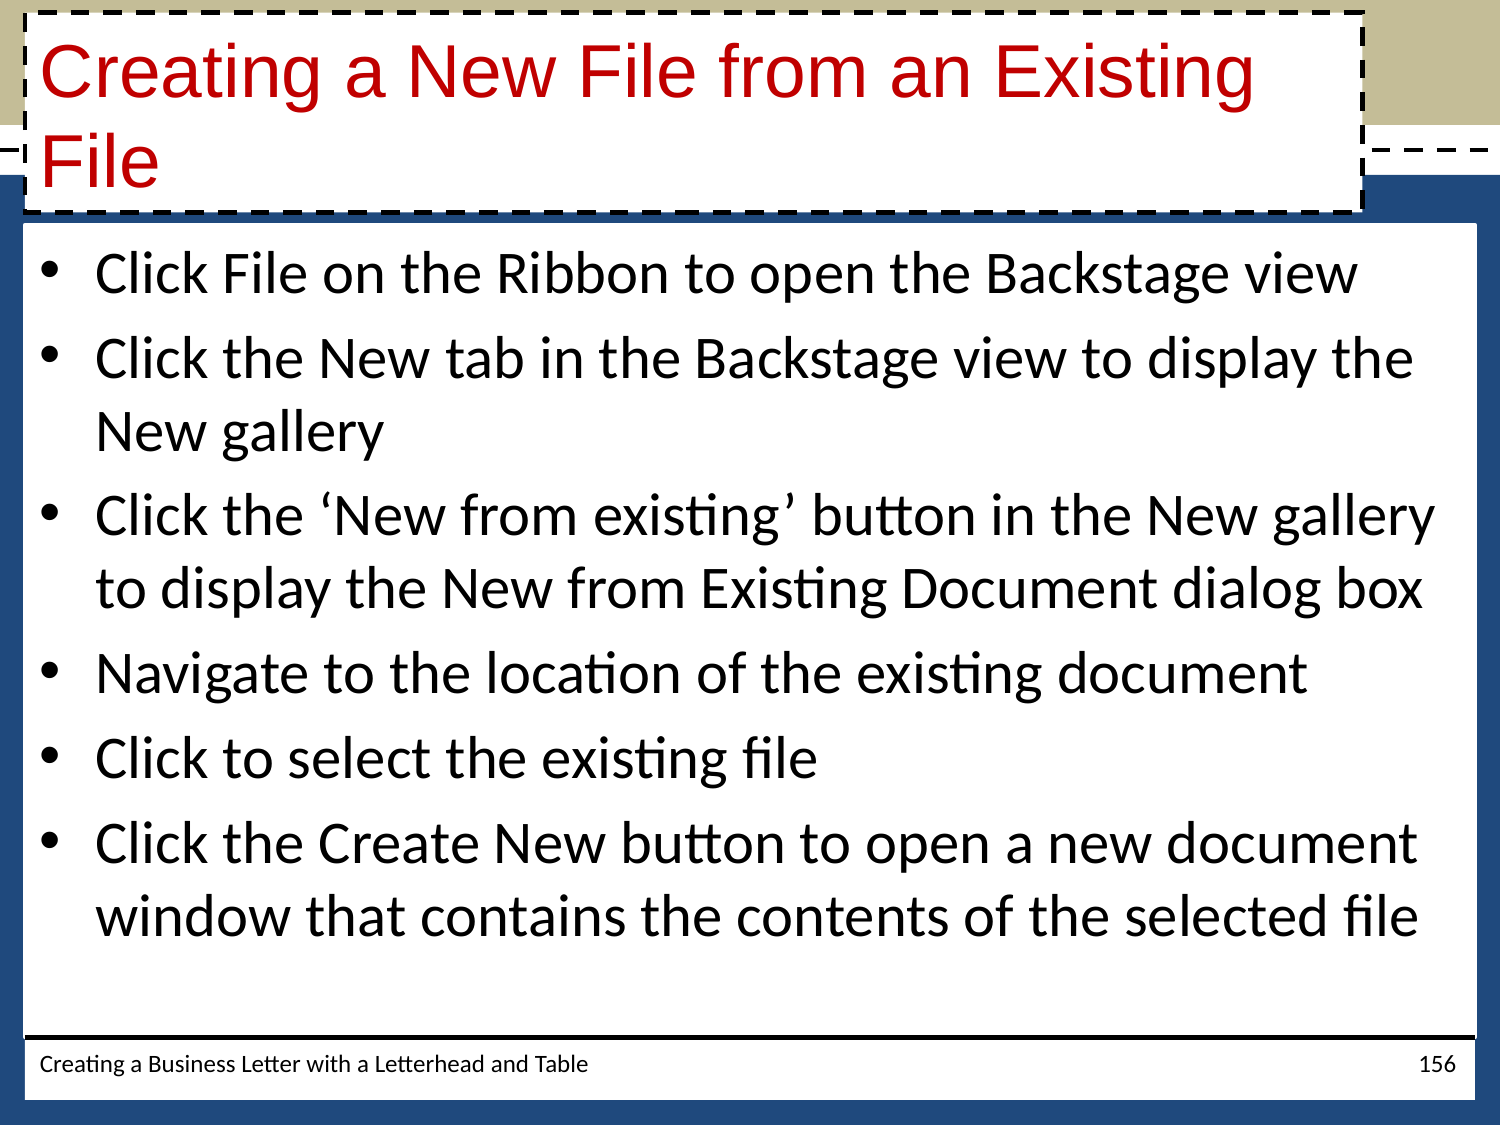

# Creating a New File from an Existing File
Click File on the Ribbon to open the Backstage view
Click the New tab in the Backstage view to display the New gallery
Click the ‘New from existing’ button in the New gallery to display the New from Existing Document dialog box
Navigate to the location of the existing document
Click to select the existing file
Click the Create New button to open a new document window that contains the contents of the selected file
Creating a Business Letter with a Letterhead and Table
156